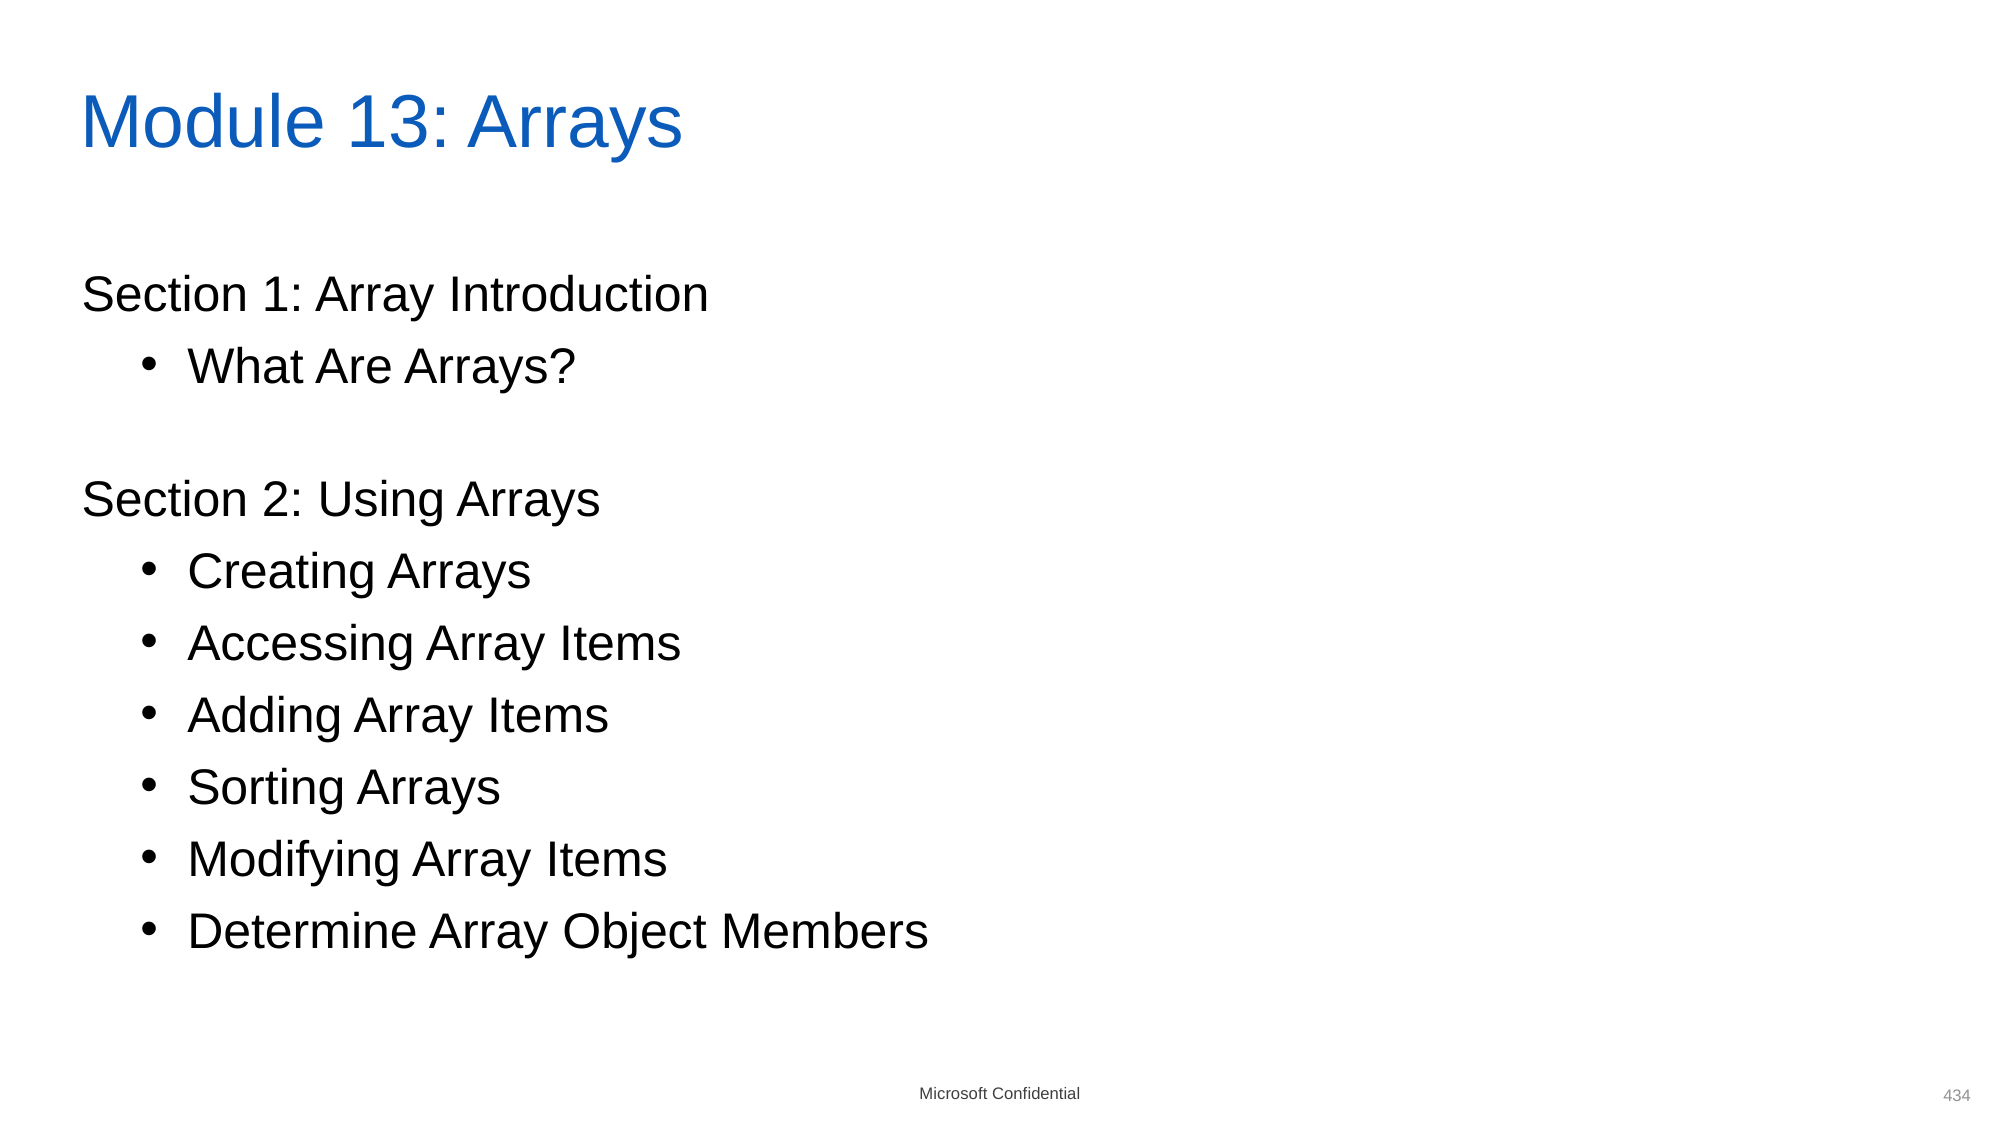

# Module 13: Arrays
Section 1: Array Introduction
What Are Arrays?

Section 2: Using Arrays
Creating Arrays
Accessing Array Items
Adding Array Items
Sorting Arrays
Modifying Array Items
Determine Array Object Members
434